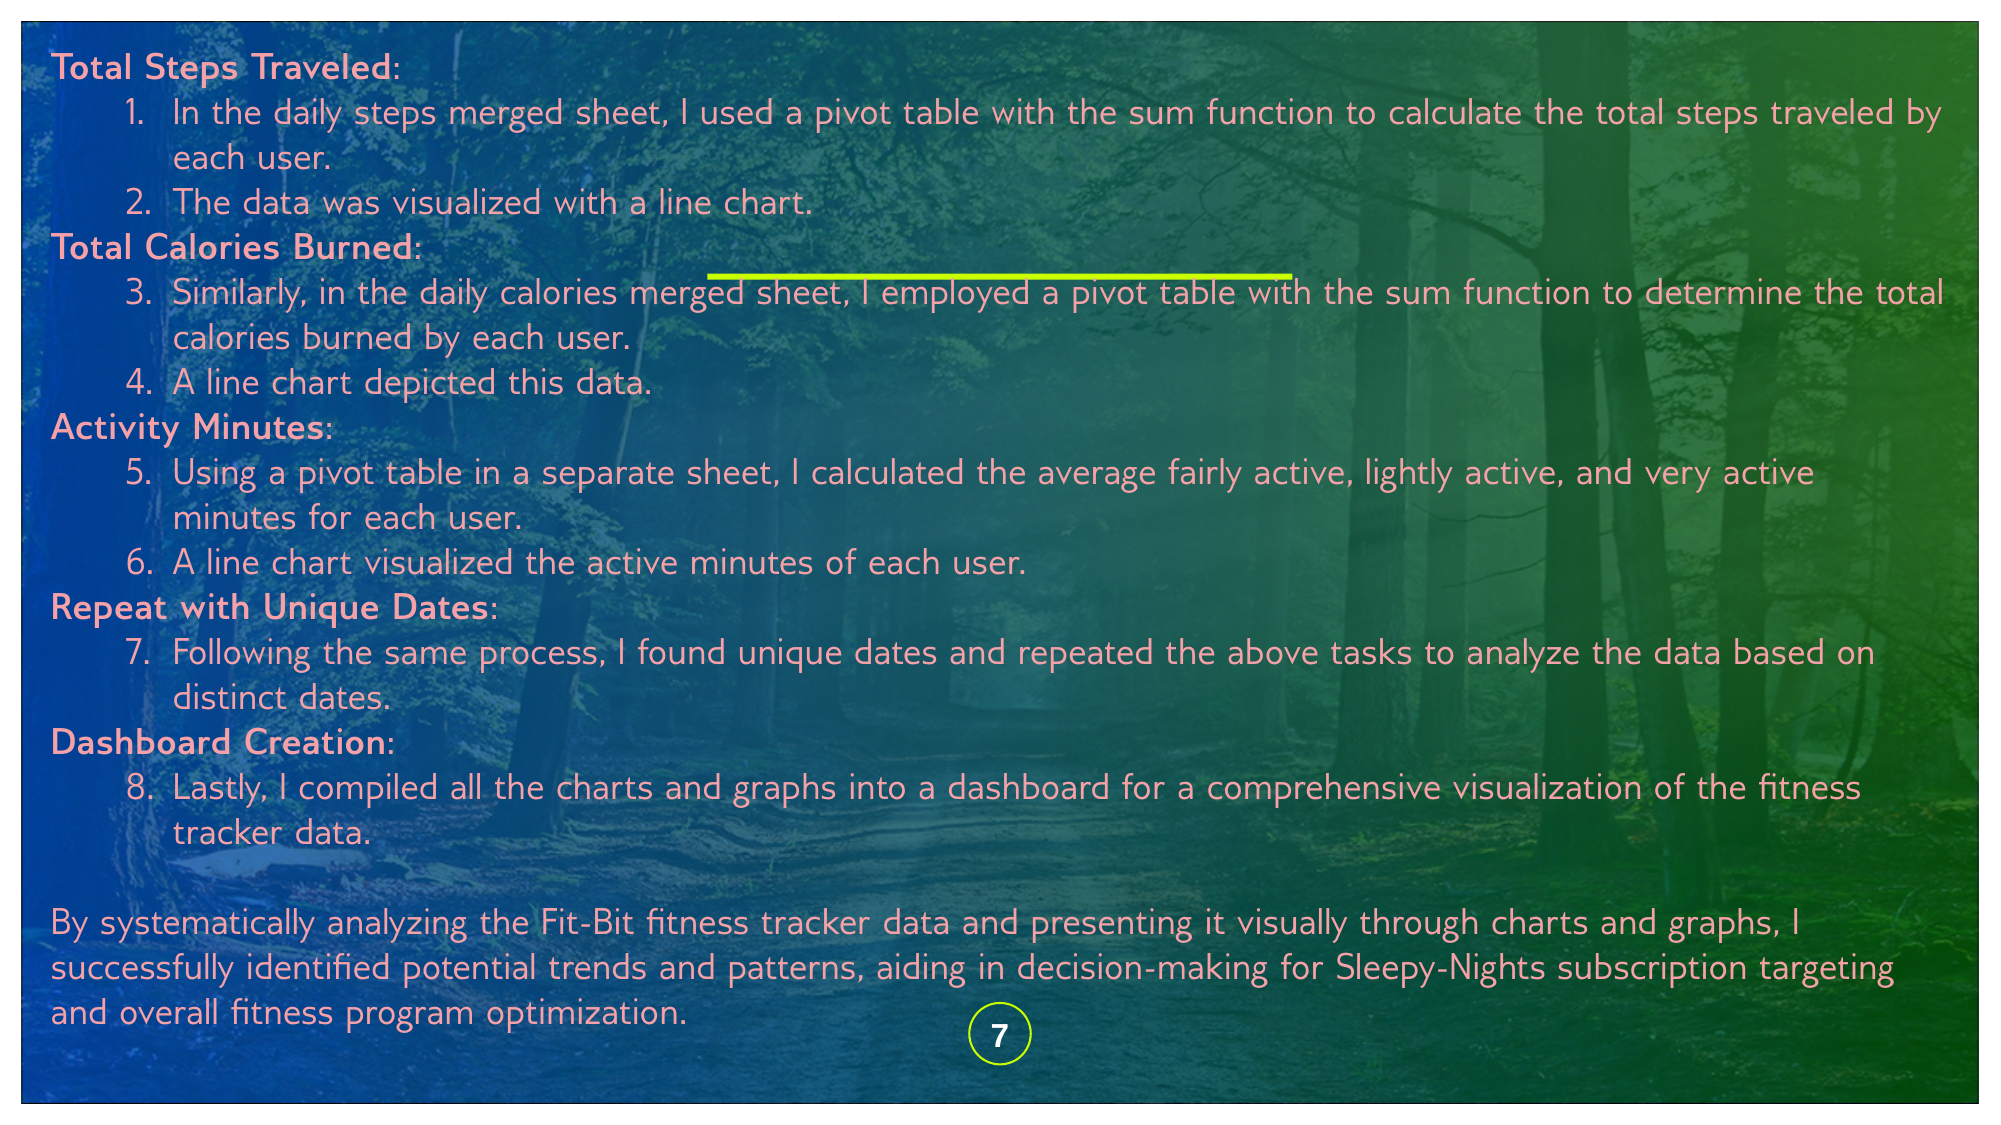

Total Steps Traveled:
In the daily steps merged sheet, I used a pivot table with the sum function to calculate the total steps traveled by each user.
The data was visualized with a line chart.
Total Calories Burned:
Similarly, in the daily calories merged sheet, I employed a pivot table with the sum function to determine the total calories burned by each user.
A line chart depicted this data.
Activity Minutes:
Using a pivot table in a separate sheet, I calculated the average fairly active, lightly active, and very active minutes for each user.
A line chart visualized the active minutes of each user.
Repeat with Unique Dates:
Following the same process, I found unique dates and repeated the above tasks to analyze the data based on distinct dates.
Dashboard Creation:
Lastly, I compiled all the charts and graphs into a dashboard for a comprehensive visualization of the fitness tracker data.

By systematically analyzing the Fit-Bit fitness tracker data and presenting it visually through charts and graphs, I successfully identified potential trends and patterns, aiding in decision-making for Sleepy-Nights subscription targeting and overall fitness program optimization.
7